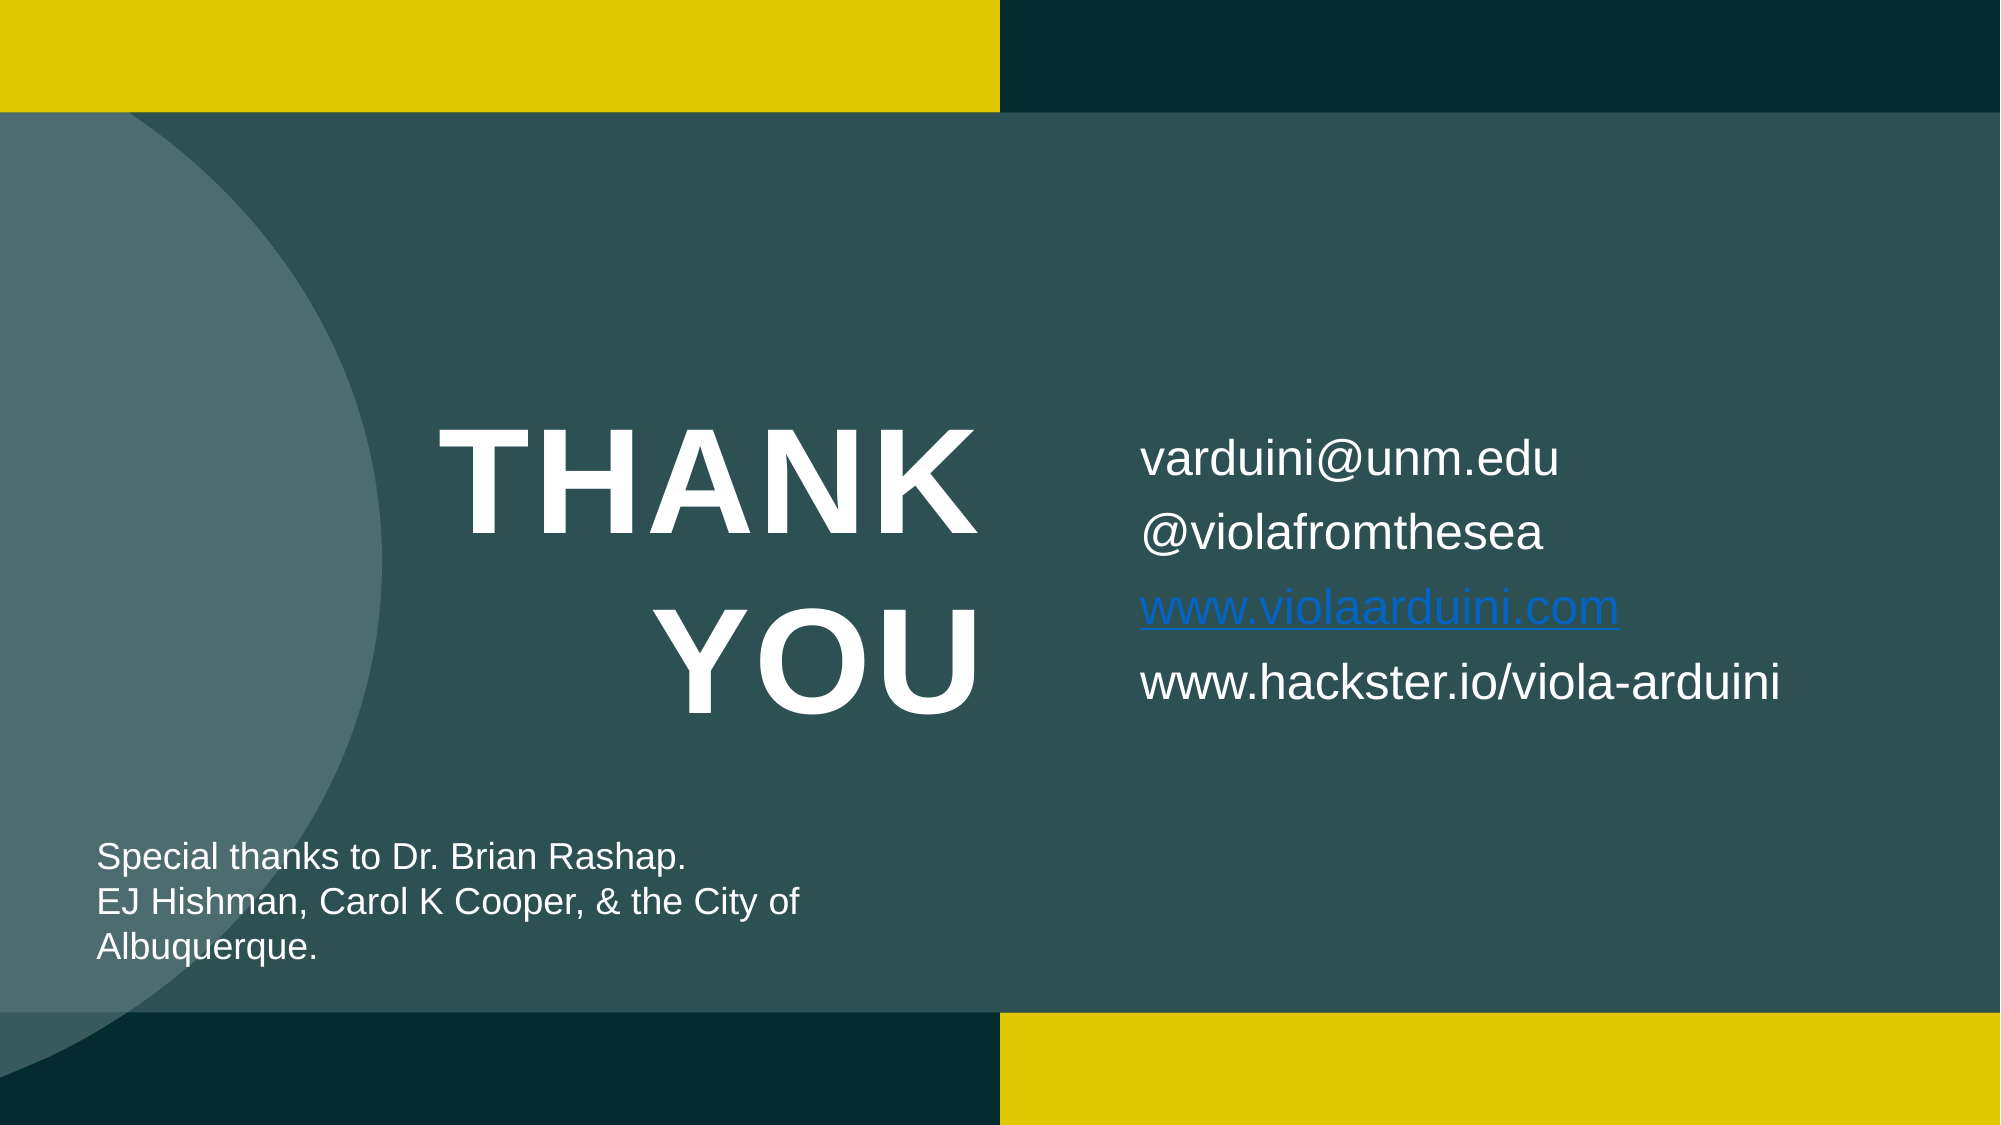

# THANK YOU
varduini@unm.edu
@violafromthesea
www.violaarduini.com
www.hackster.io/viola-arduini
Special thanks to Dr. Brian Rashap.
EJ Hishman, Carol K Cooper, & the City of Albuquerque.